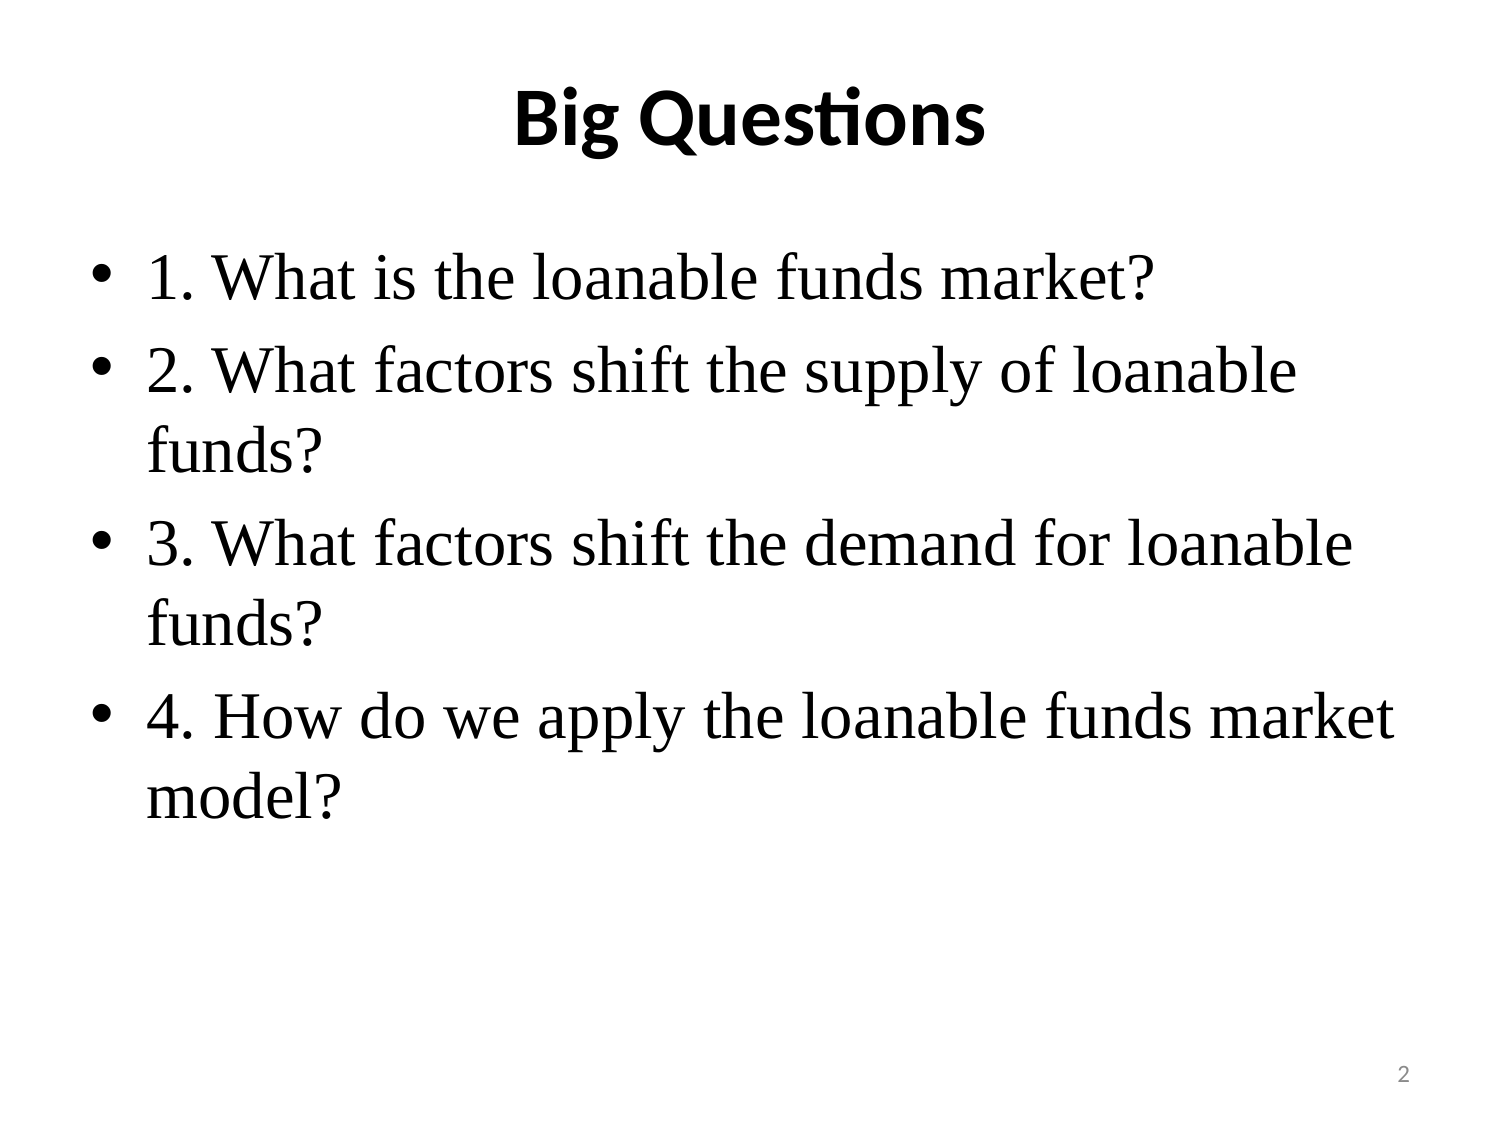

# Big Questions
1. What is the loanable funds market?
2. What factors shift the supply of loanable funds?
3. What factors shift the demand for loanable funds?
4. How do we apply the loanable funds market model?
2